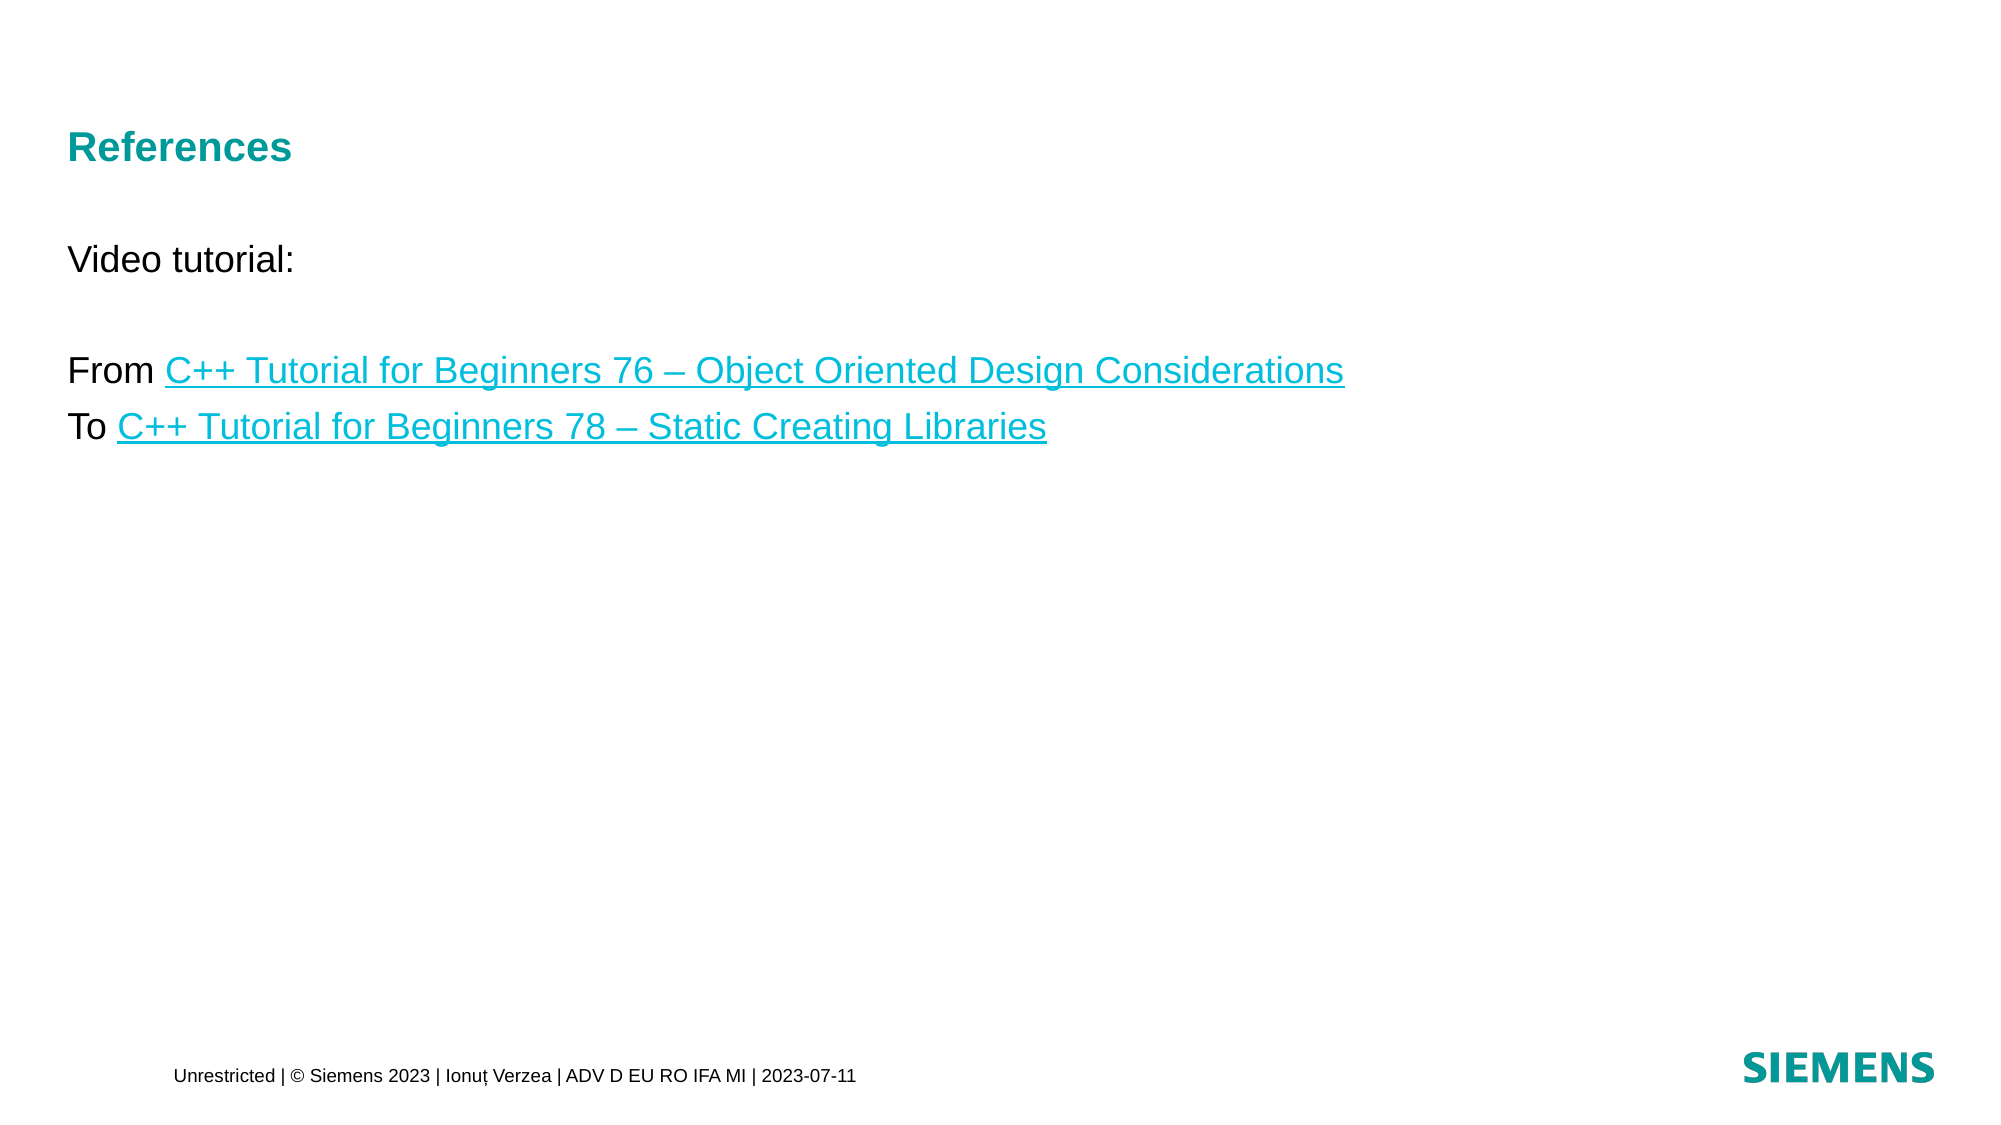

# References
Video tutorial:

From C++ Tutorial for Beginners 76 – Object Oriented Design Considerations
To C++ Tutorial for Beginners 78 – Static Creating Libraries

Unrestricted | © Siemens 2023 | Ionuț Verzea | ADV D EU RO IFA MI | 2023-07-11